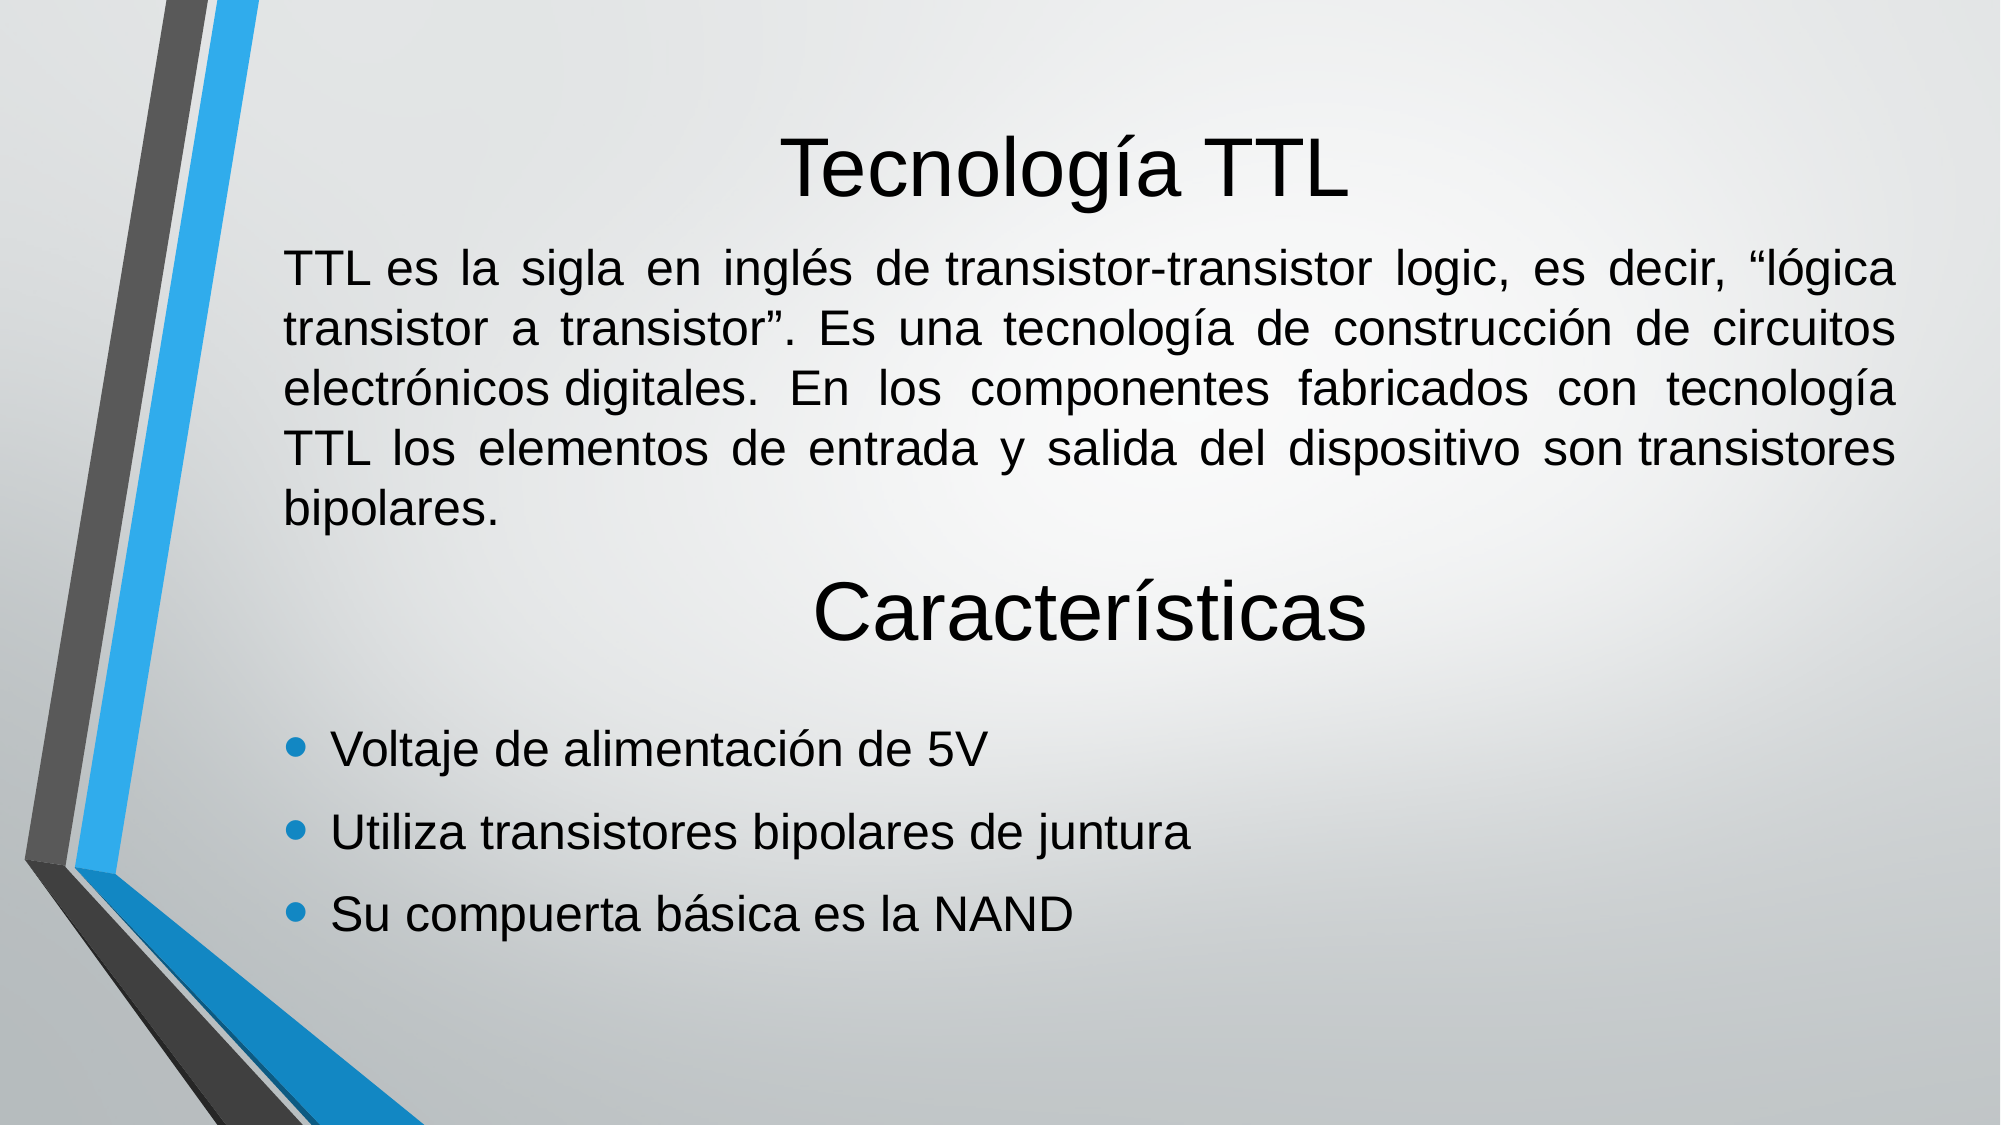

# Tecnología TTL
TTL es la sigla en inglés de transistor-transistor logic, es decir, “lógica transistor a transistor”. Es una tecnología de construcción de circuitos electrónicos digitales. En los componentes fabricados con tecnología TTL los elementos de entrada y salida del dispositivo son transistores bipolares.
Características
Voltaje de alimentación de 5V
Utiliza transistores bipolares de juntura
Su compuerta básica es la NAND